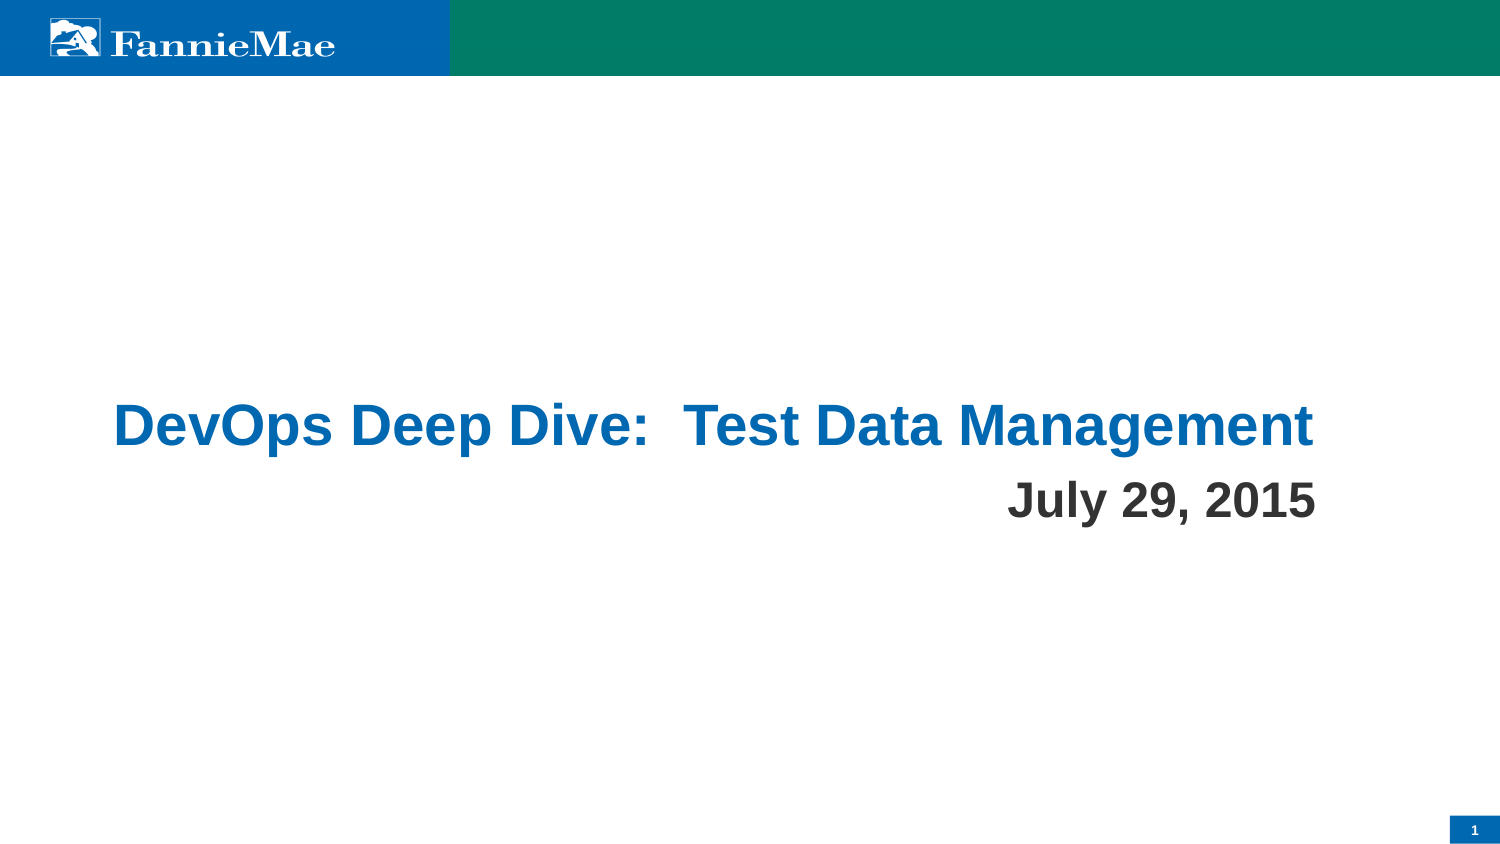

# DevOps Deep Dive:  Test Data Management
July 29, 2015